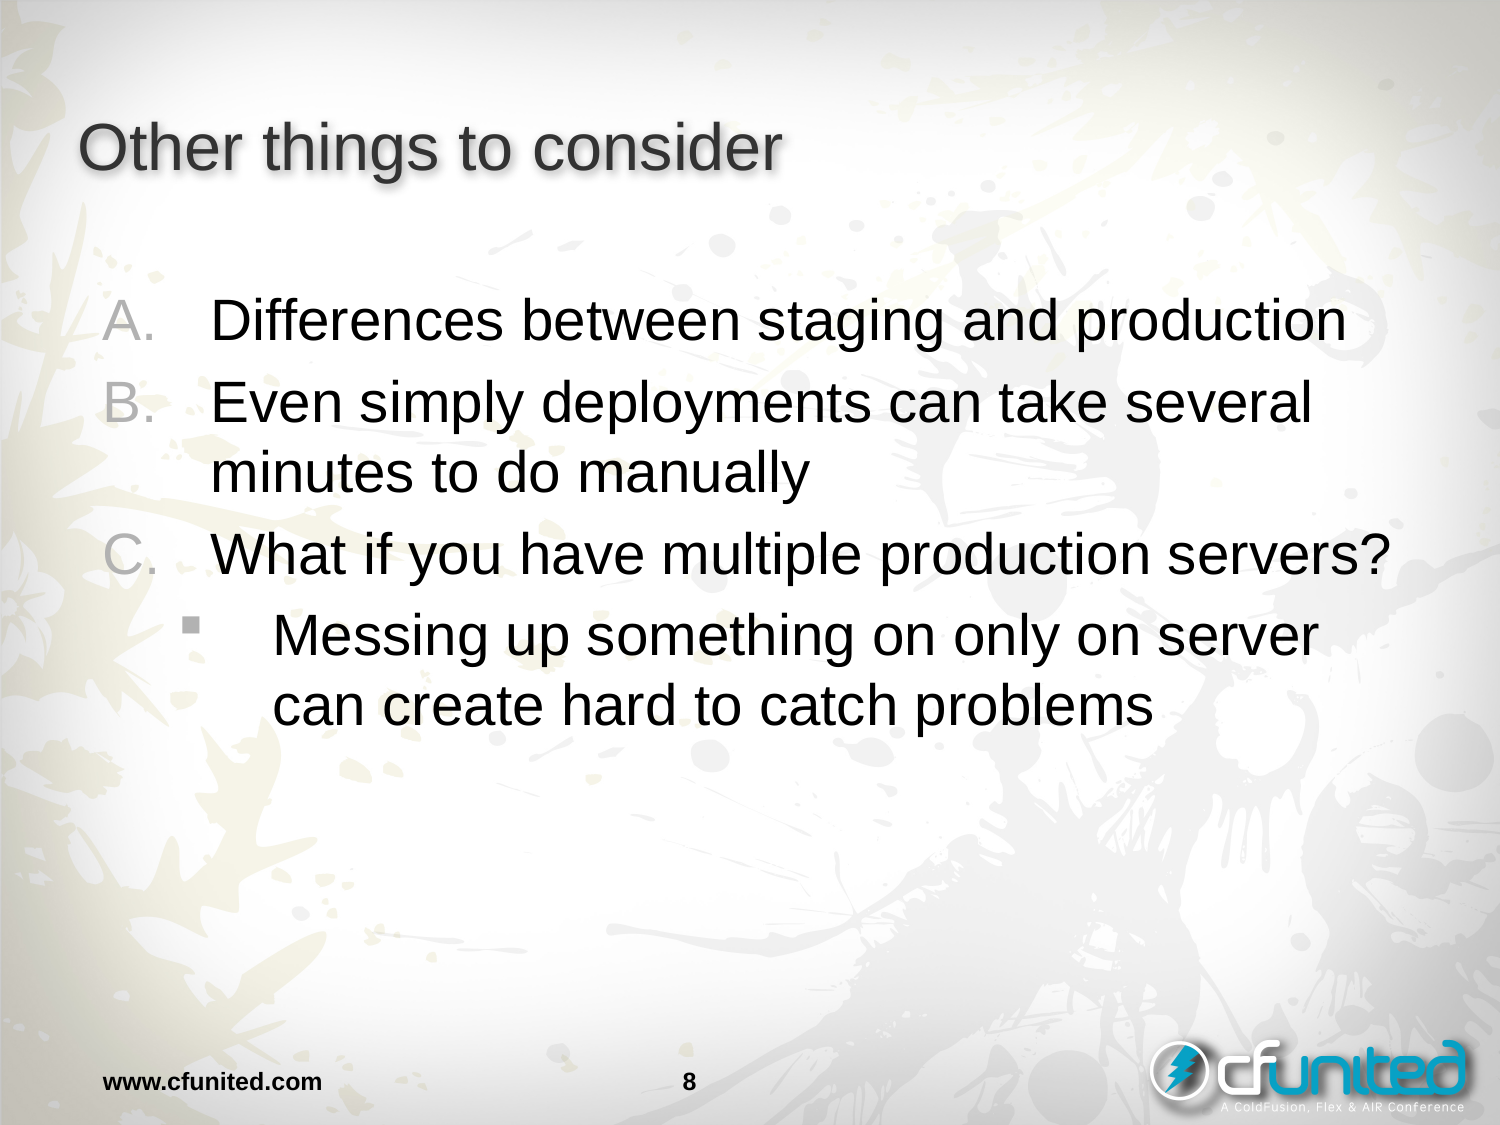

# Other things to consider
Differences between staging and production
Even simply deployments can take several minutes to do manually
What if you have multiple production servers?
Messing up something on only on server can create hard to catch problems